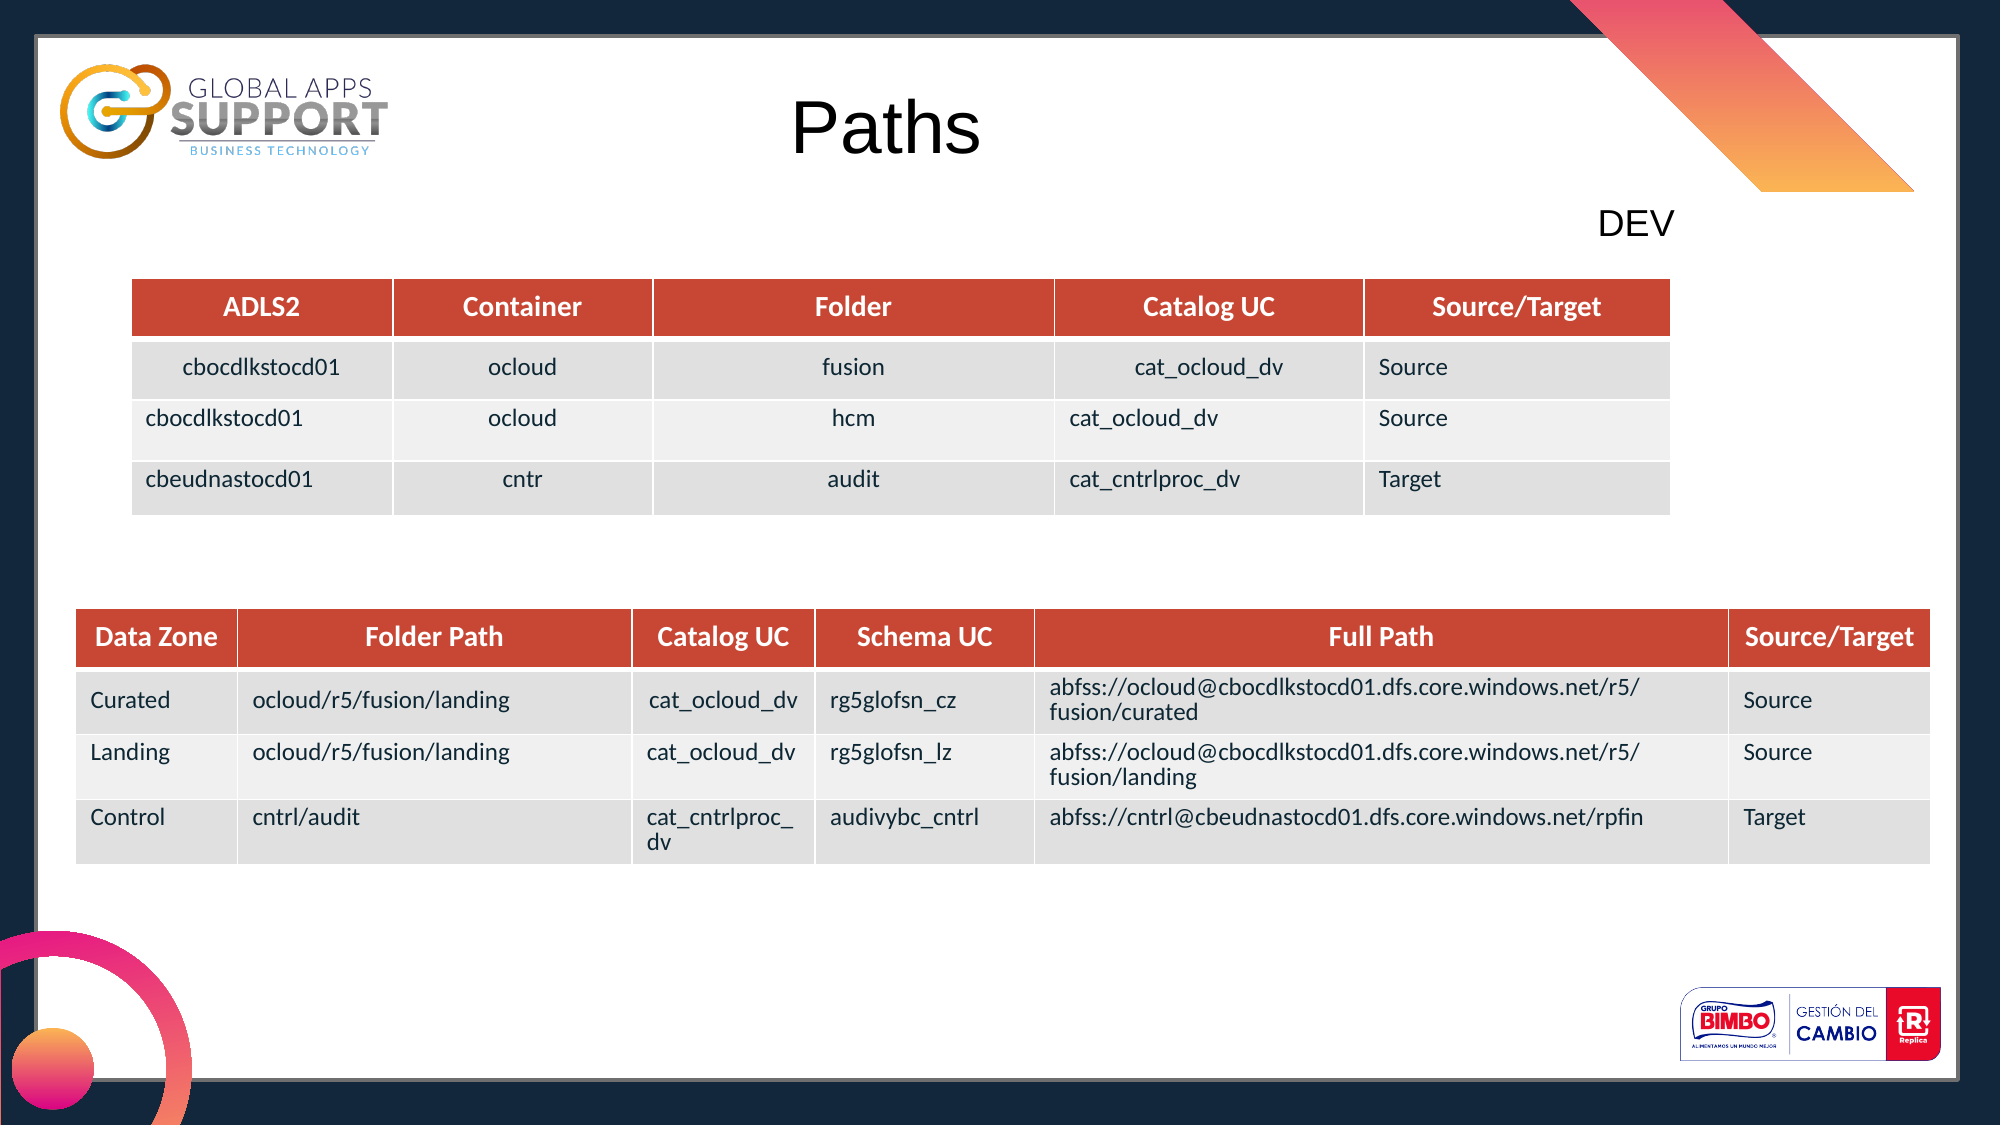

Paths
DEV
| ADLS2 | Container | Folder | Catalog UC | Source/Target |
| --- | --- | --- | --- | --- |
| cbocdlkstocd01 | ocloud | fusion | cat\_ocloud\_dv | Source |
| cbocdlkstocd01 | ocloud | hcm | cat\_ocloud\_dv | Source |
| cbeudnastocd01 | cntr | audit | cat\_cntrlproc\_dv | Target |
| Data Zone | Folder Path | Catalog UC | Schema UC | Full Path | Source/Target |
| --- | --- | --- | --- | --- | --- |
| Curated | ocloud/r5/fusion/landing | cat\_ocloud\_dv | rg5glofsn\_cz | abfss://ocloud@cbocdlkstocd01.dfs.core.windows.net/r5/fusion/curated | Source |
| Landing | ocloud/r5/fusion/landing | cat\_ocloud\_dv | rg5glofsn\_lz | abfss://ocloud@cbocdlkstocd01.dfs.core.windows.net/r5/fusion/landing | Source |
| Control | cntrl/audit | cat\_cntrlproc\_dv | audivybc\_cntrl | abfss://cntrl@cbeudnastocd01.dfs.core.windows.net/rpfin | Target |